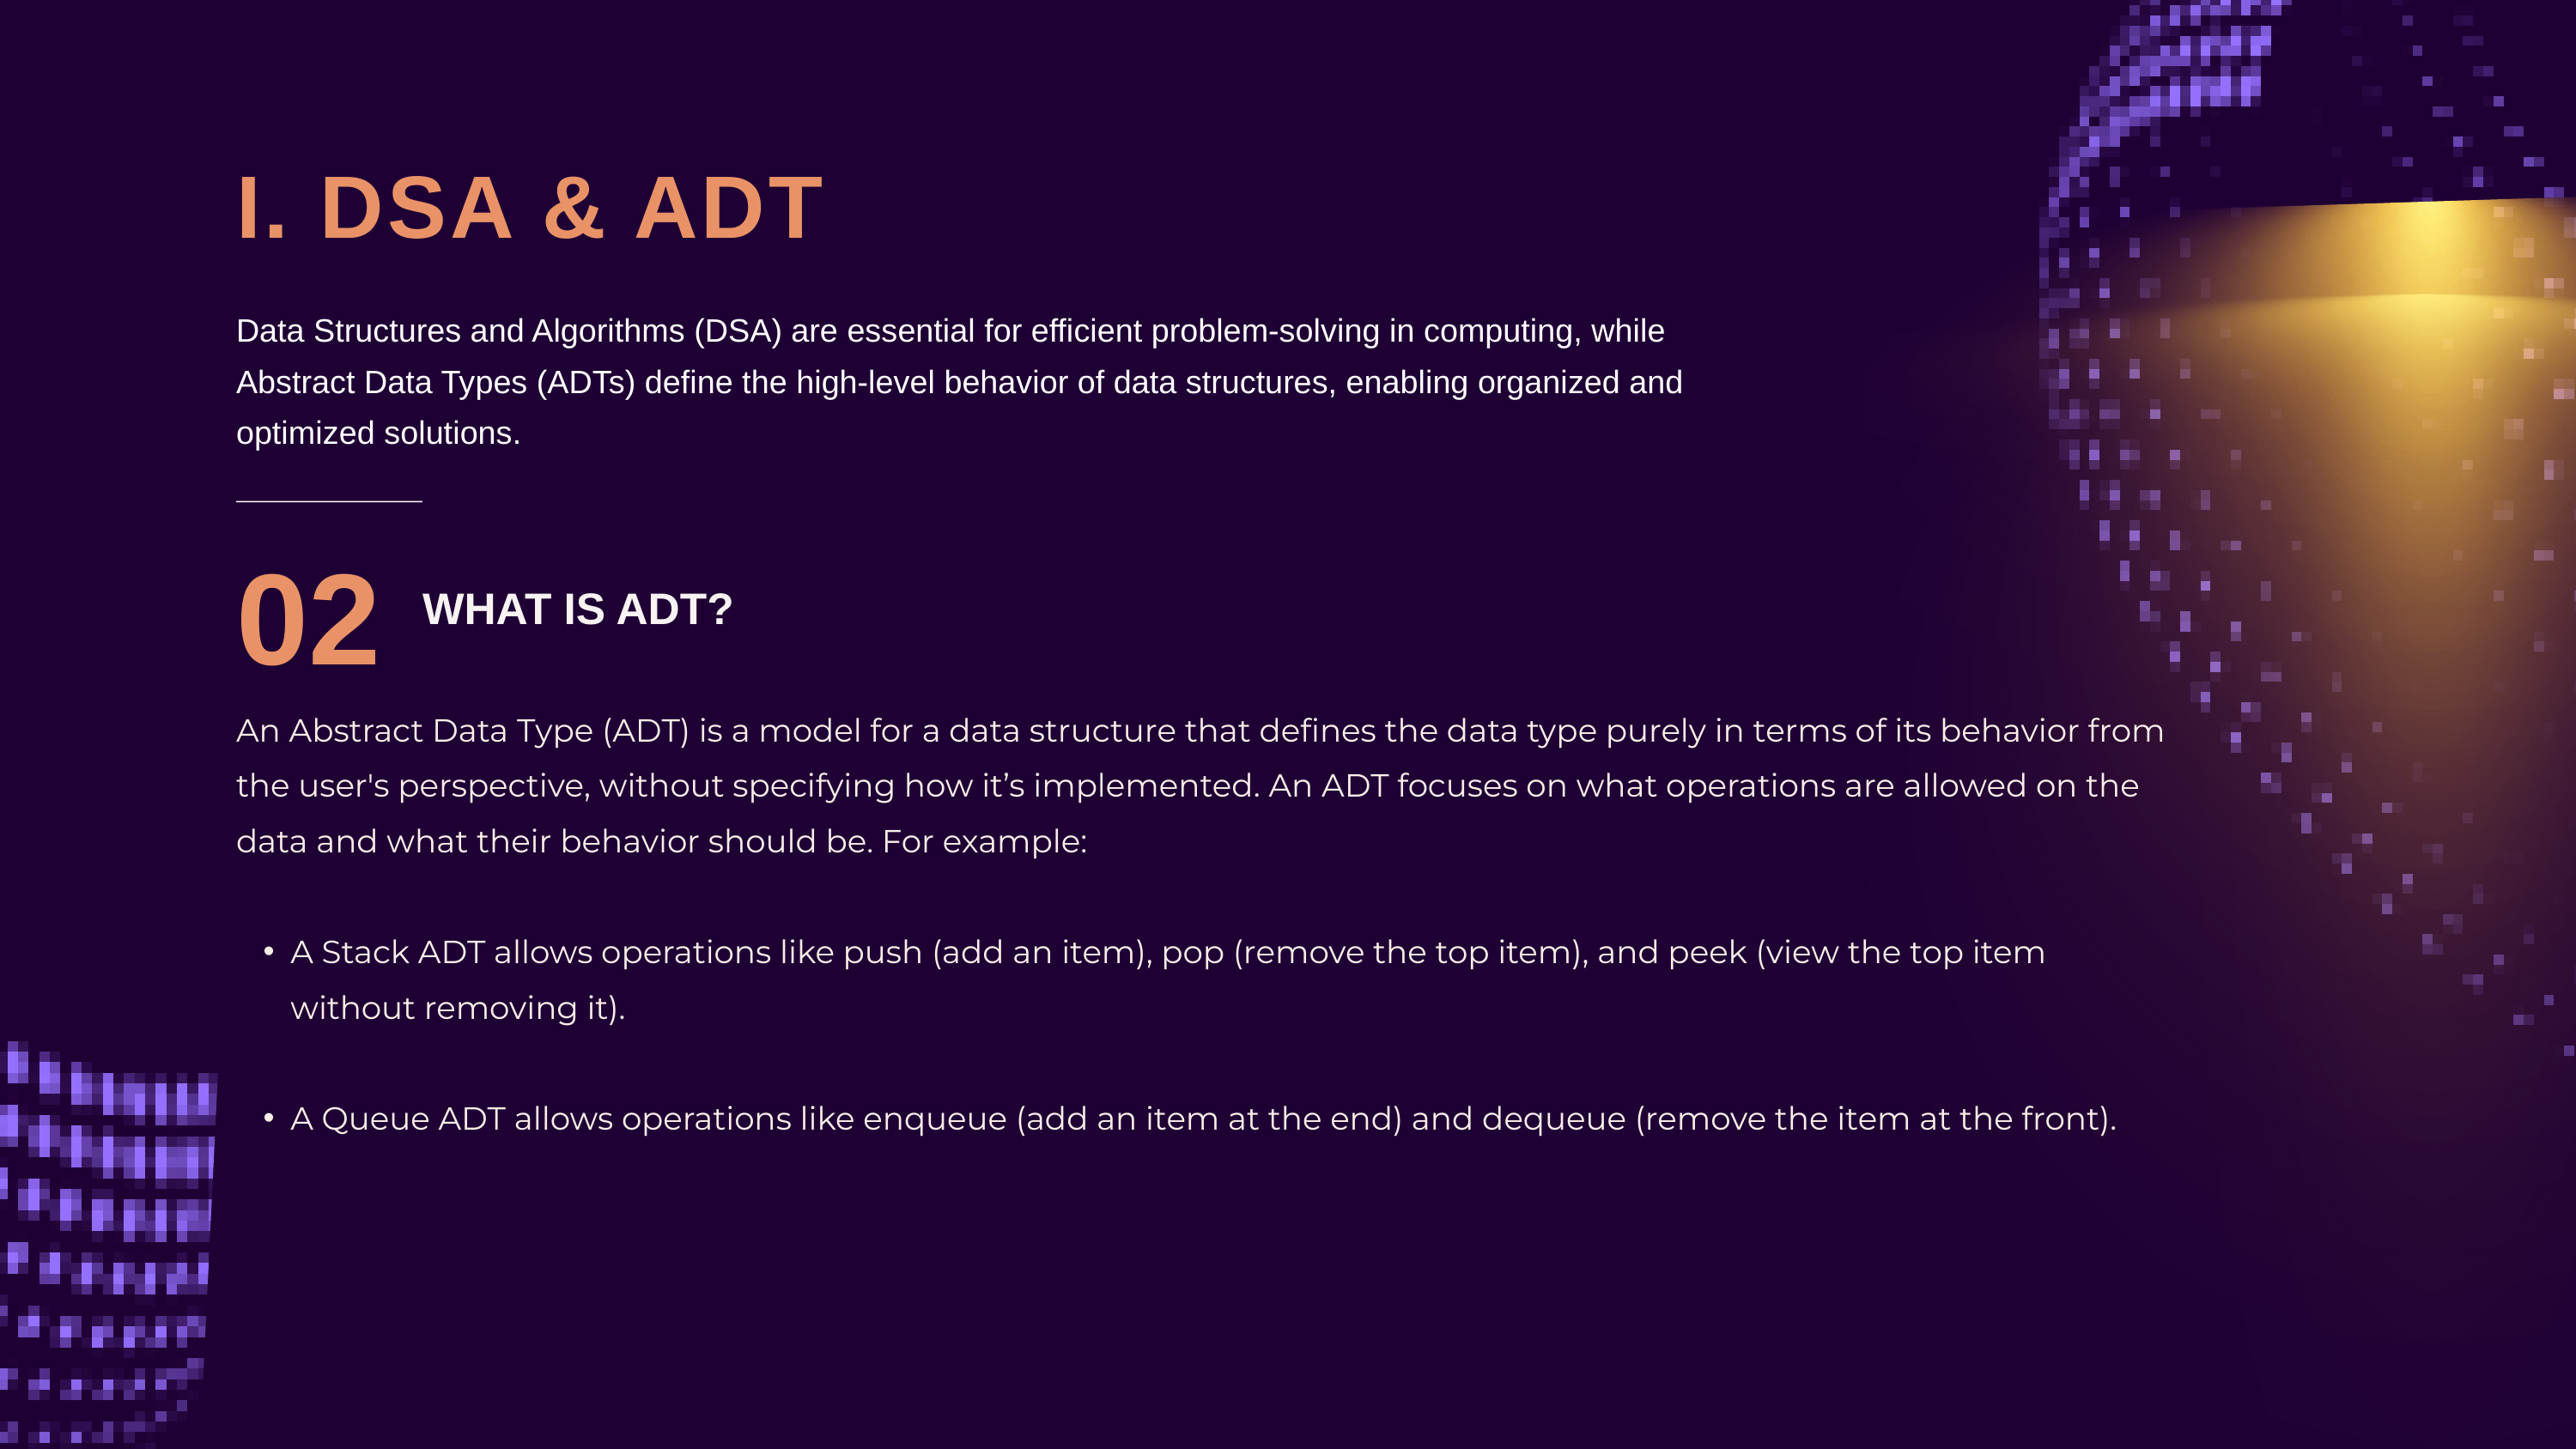

I. DSA & ADT

Data Structures and Algorithms (DSA) are essential for efficient problem-solving in computing, while Abstract Data Types (ADTs) define the high-level behavior of data structures, enabling organized and optimized solutions.
02

WHAT IS ADT?
An Abstract Data Type (ADT) is a model for a data structure that defines the data type purely in terms of its behavior from the user's perspective, without specifying how it’s implemented. An ADT focuses on what operations are allowed on the data and what their behavior should be. For example:

A Stack ADT allows operations like push (add an item), pop (remove the top item), and peek (view the top item without removing it).

A Queue ADT allows operations like enqueue (add an item at the end) and dequeue (remove the item at the front).